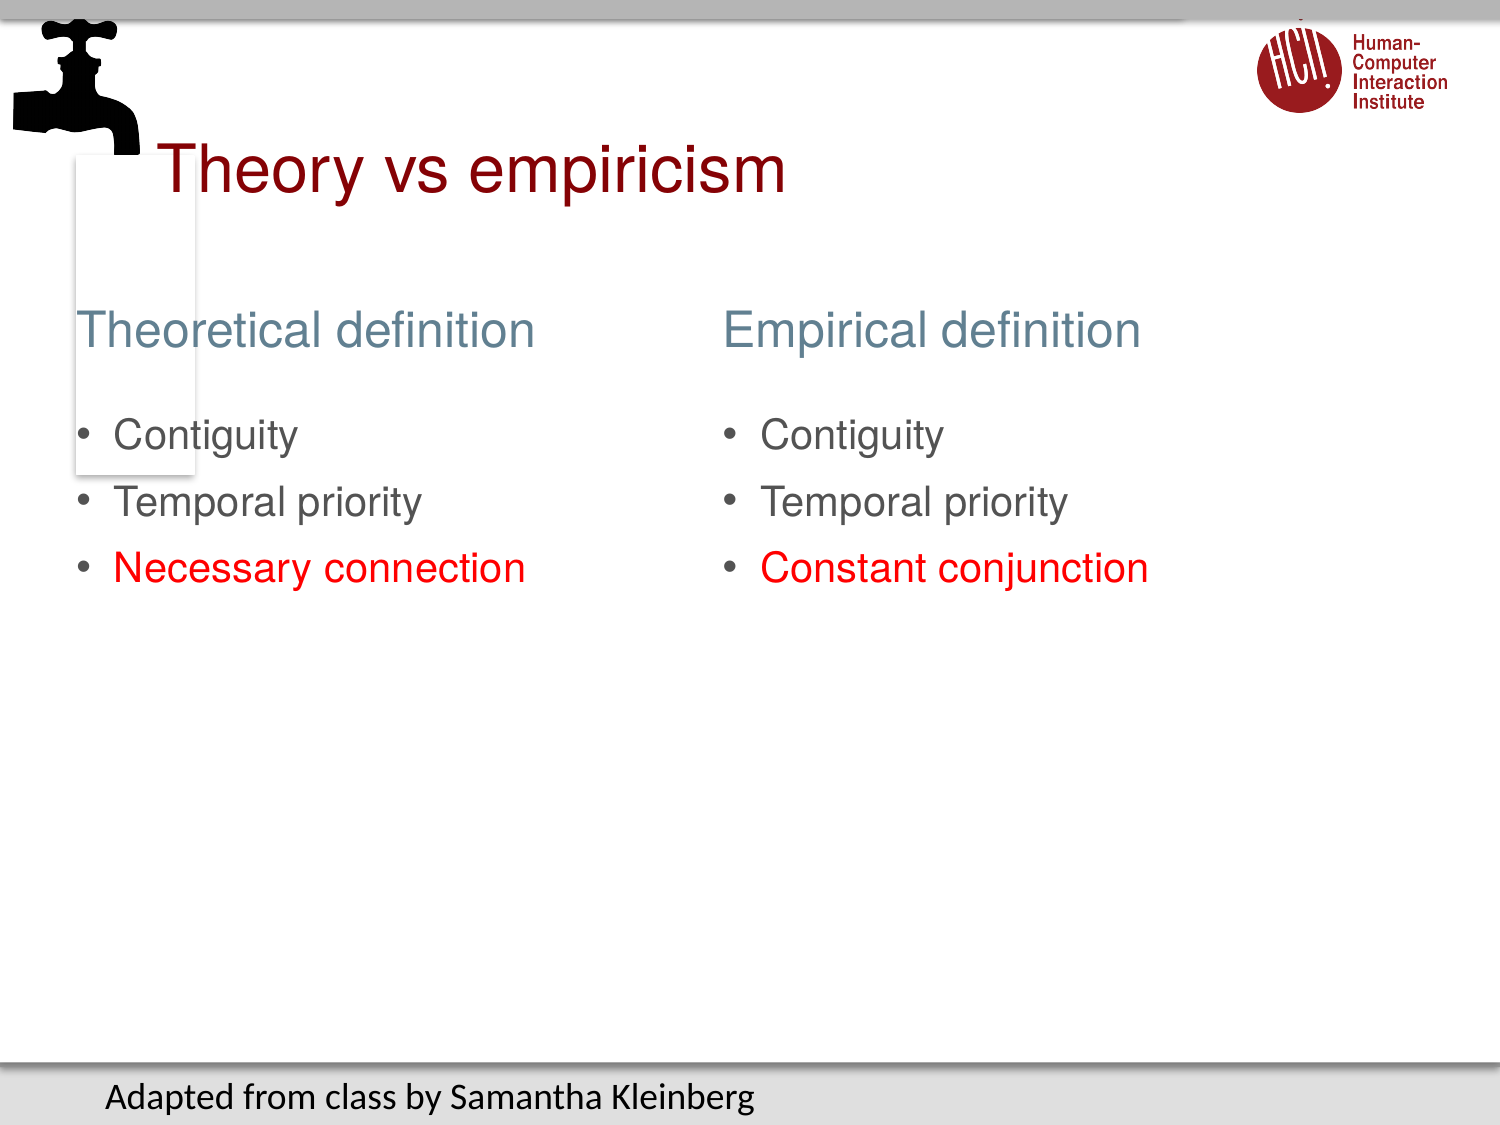

# Theory vs empiricism
Theoretical definition
Empirical definition
Contiguity
Temporal priority
Necessary connection
Contiguity
Temporal priority
Constant conjunction
Adapted from class by Samantha Kleinberg